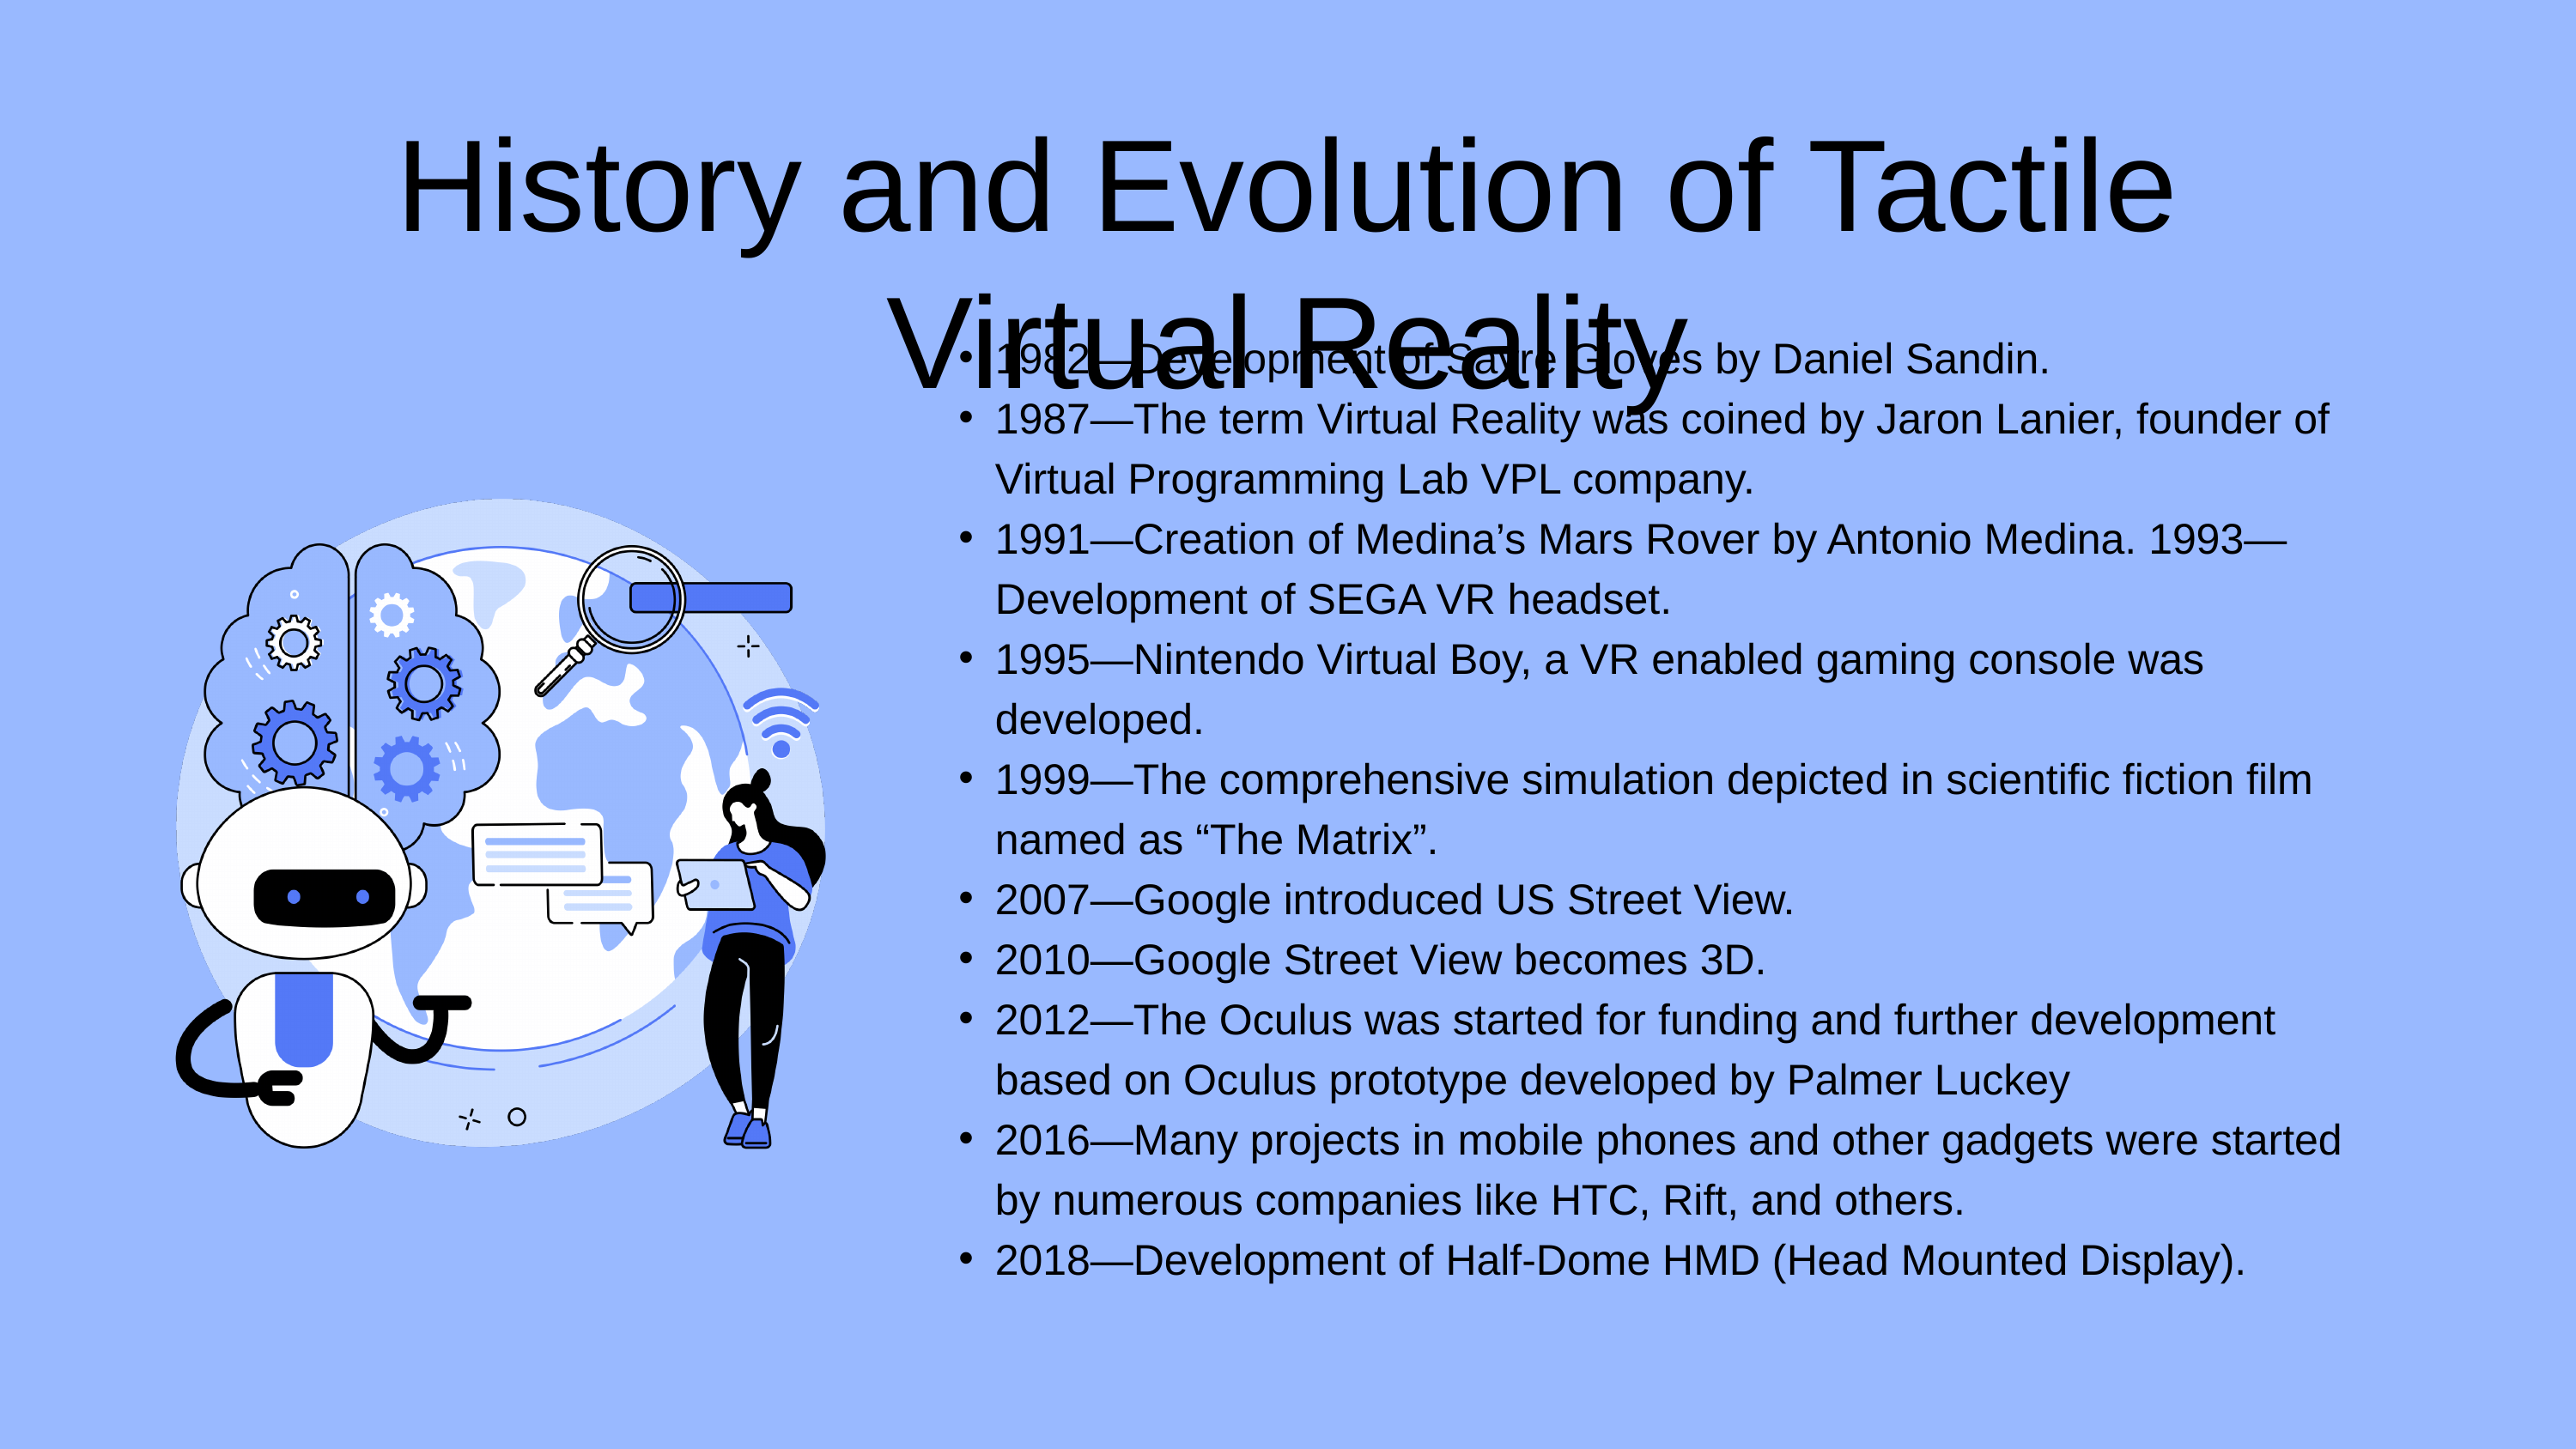

History and Evolution of Tactile Virtual Reality
1982—Development of Sayre Gloves by Daniel Sandin.
1987—The term Virtual Reality was coined by Jaron Lanier, founder of Virtual Programming Lab VPL company.
1991—Creation of Medina’s Mars Rover by Antonio Medina. 1993—Development of SEGA VR headset.
1995—Nintendo Virtual Boy, a VR enabled gaming console was developed.
1999—The comprehensive simulation depicted in scientific fiction film named as “The Matrix”.
2007—Google introduced US Street View.
2010—Google Street View becomes 3D.
2012—The Oculus was started for funding and further development based on Oculus prototype developed by Palmer Luckey
2016—Many projects in mobile phones and other gadgets were started by numerous companies like HTC, Rift, and others.
2018—Development of Half-Dome HMD (Head Mounted Display).